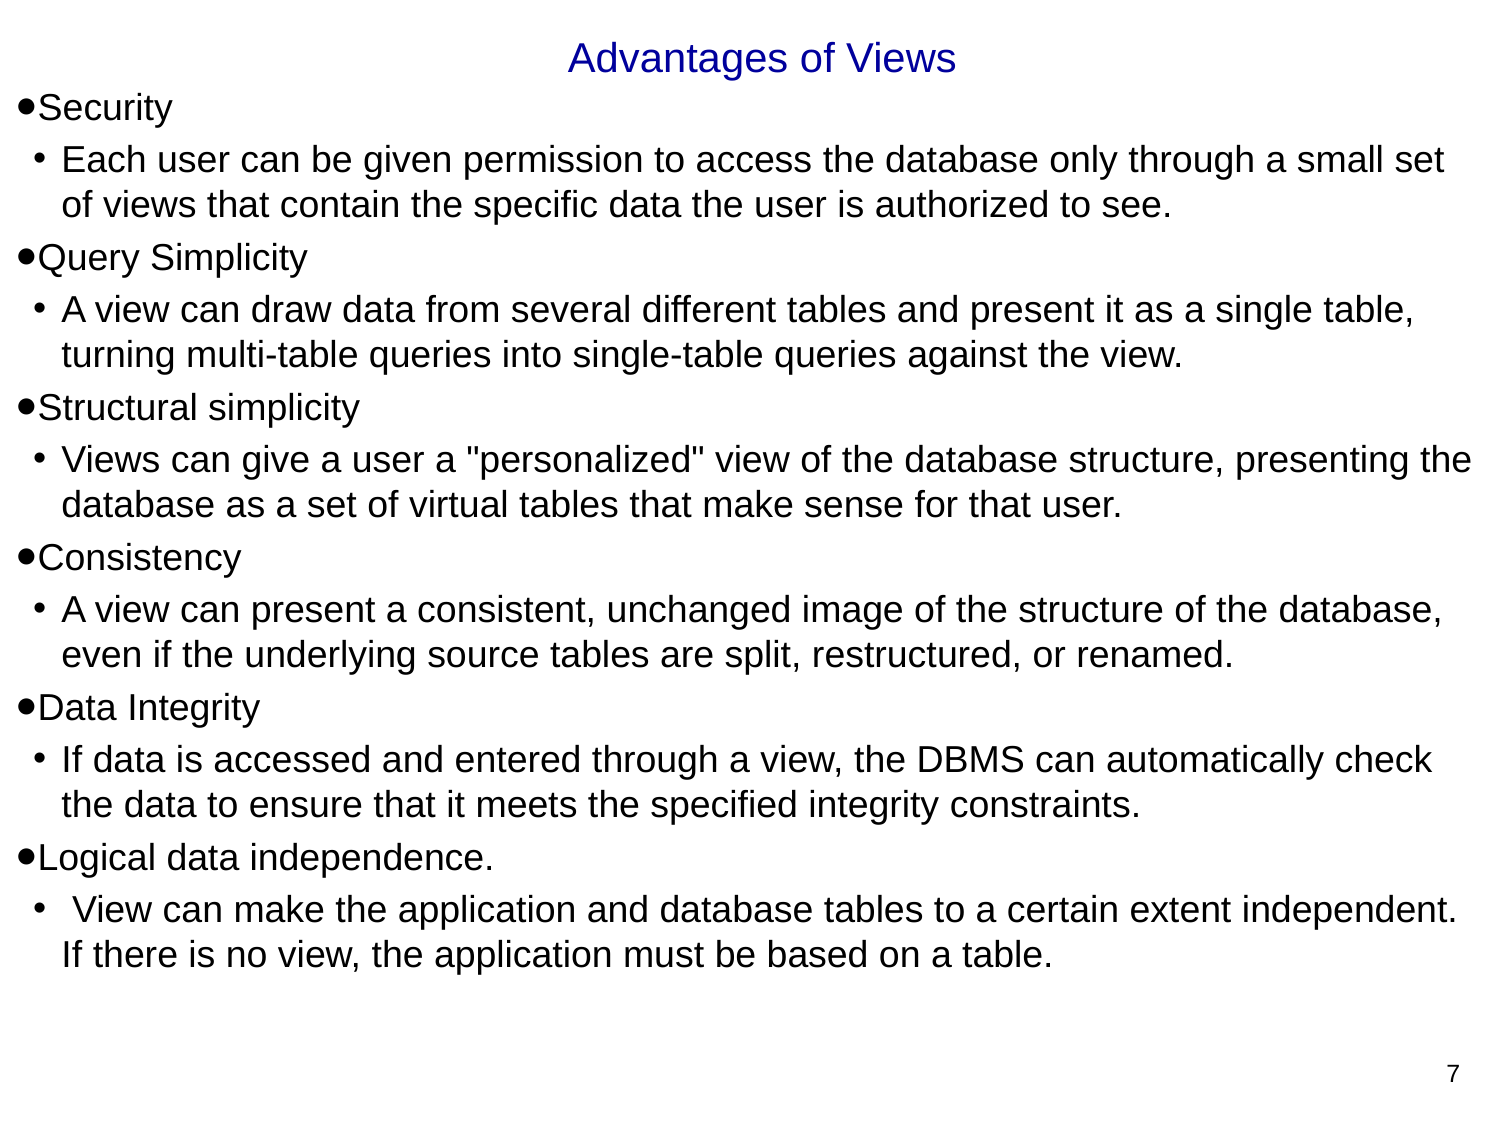

# Advantages of Views
Security
Each user can be given permission to access the database only through a small set of views that contain the specific data the user is authorized to see.
Query Simplicity
A view can draw data from several different tables and present it as a single table, turning multi-table queries into single-table queries against the view.
Structural simplicity
Views can give a user a "personalized" view of the database structure, presenting the database as a set of virtual tables that make sense for that user.
Consistency
A view can present a consistent, unchanged image of the structure of the database, even if the underlying source tables are split, restructured, or renamed.
Data Integrity
If data is accessed and entered through a view, the DBMS can automatically check the data to ensure that it meets the specified integrity constraints.
Logical data independence.
 View can make the application and database tables to a certain extent independent. If there is no view, the application must be based on a table.